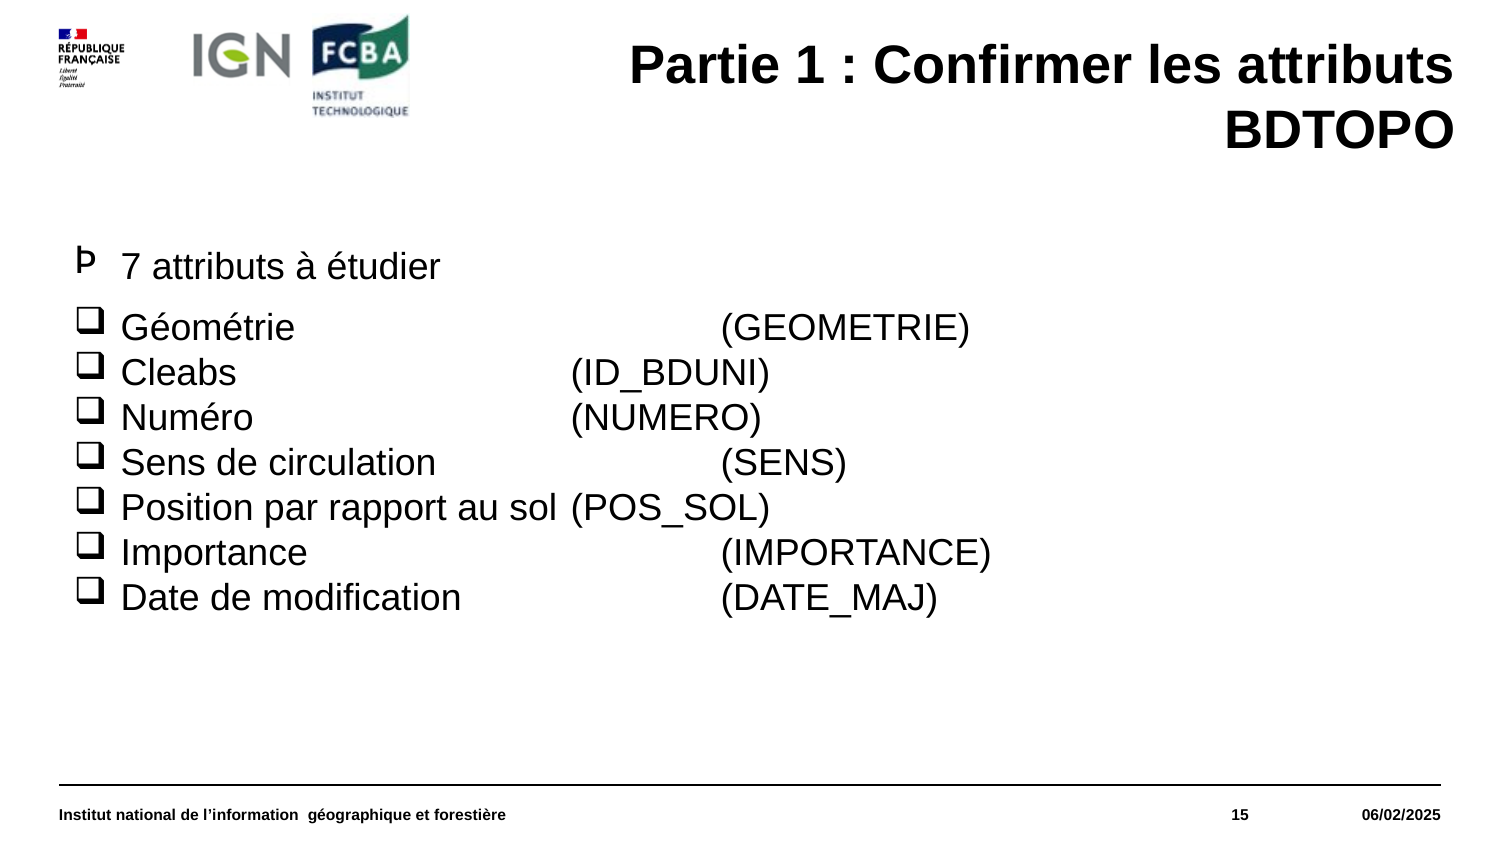

Partie 1 : Confirmer les attributs BDTOPO

#
7 attributs à étudier
Géométrie			(GEOMETRIE)
Cleabs			(ID_BDUNI)
Numéro			(NUMERO)
Sens de circulation		(SENS)
Position par rapport au sol	(POS_SOL)
Importance			(IMPORTANCE)
Date de modification 		(DATE_MAJ)
Institut national de l’information  géographique et forestière
15
06/02/2025